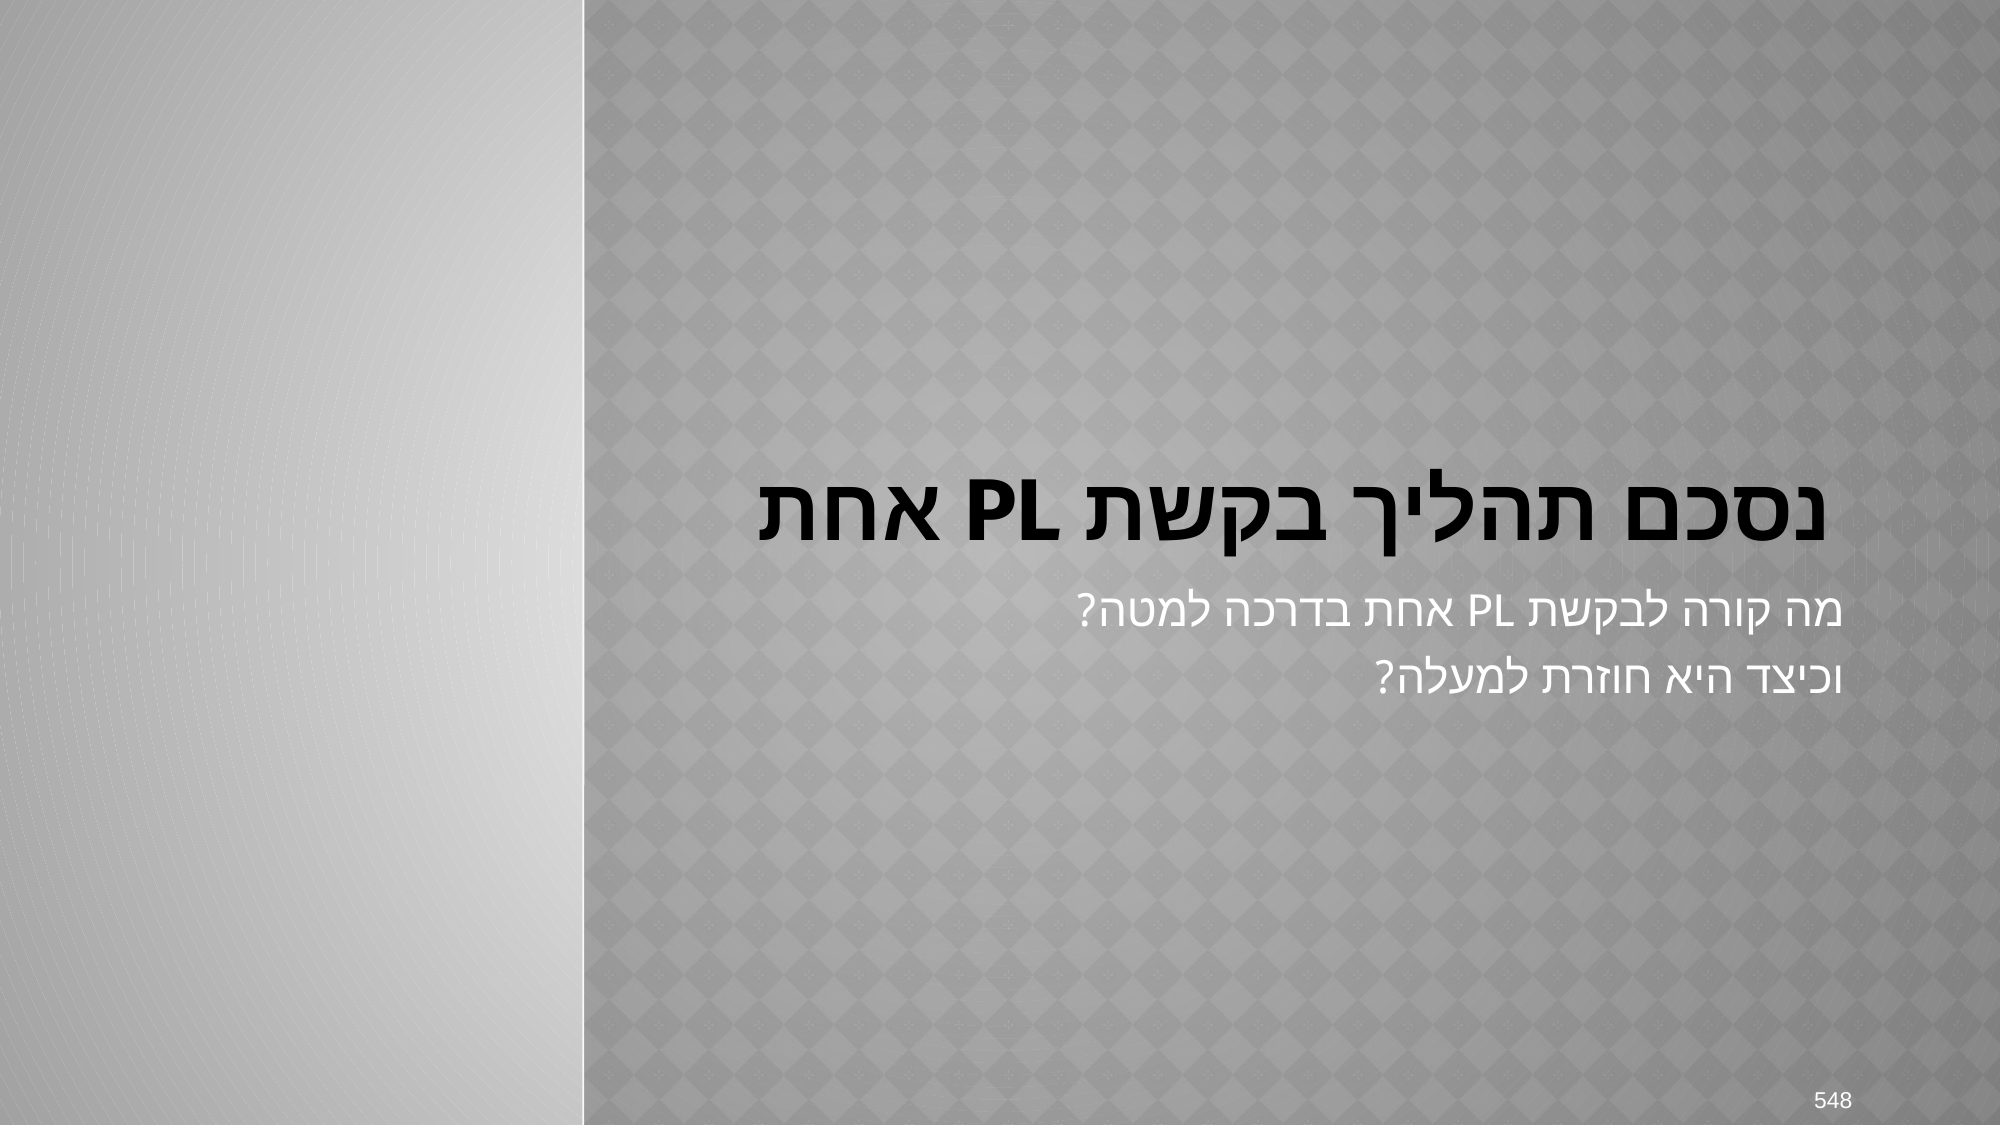

# נסכם תהליך בקשת PL אחת
מה קורה לבקשת PL אחת בדרכה למטה?
וכיצד היא חוזרת למעלה?
548